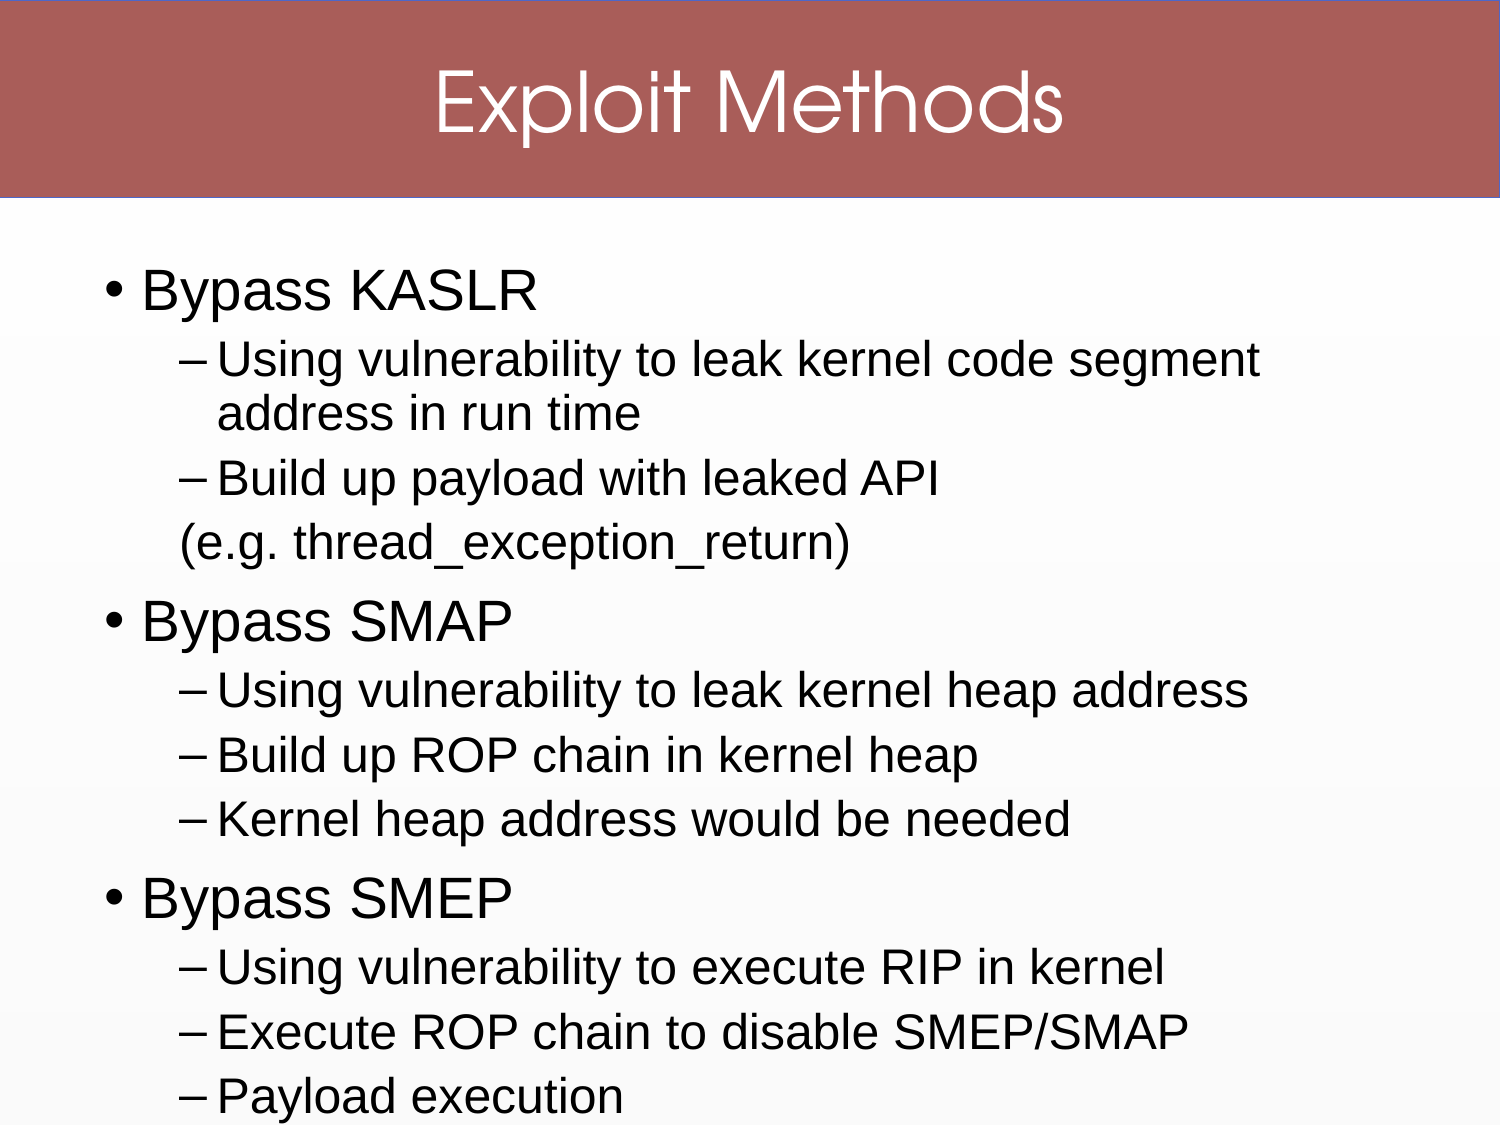

Exploit Methods
Bypass KASLR
Using vulnerability to leak kernel code segment address in run time
Build up payload with leaked API
(e.g. thread_exception_return)
Bypass SMAP
Using vulnerability to leak kernel heap address
Build up ROP chain in kernel heap
Kernel heap address would be needed
Bypass SMEP
Using vulnerability to execute RIP in kernel
Execute ROP chain to disable SMEP/SMAP
Payload execution